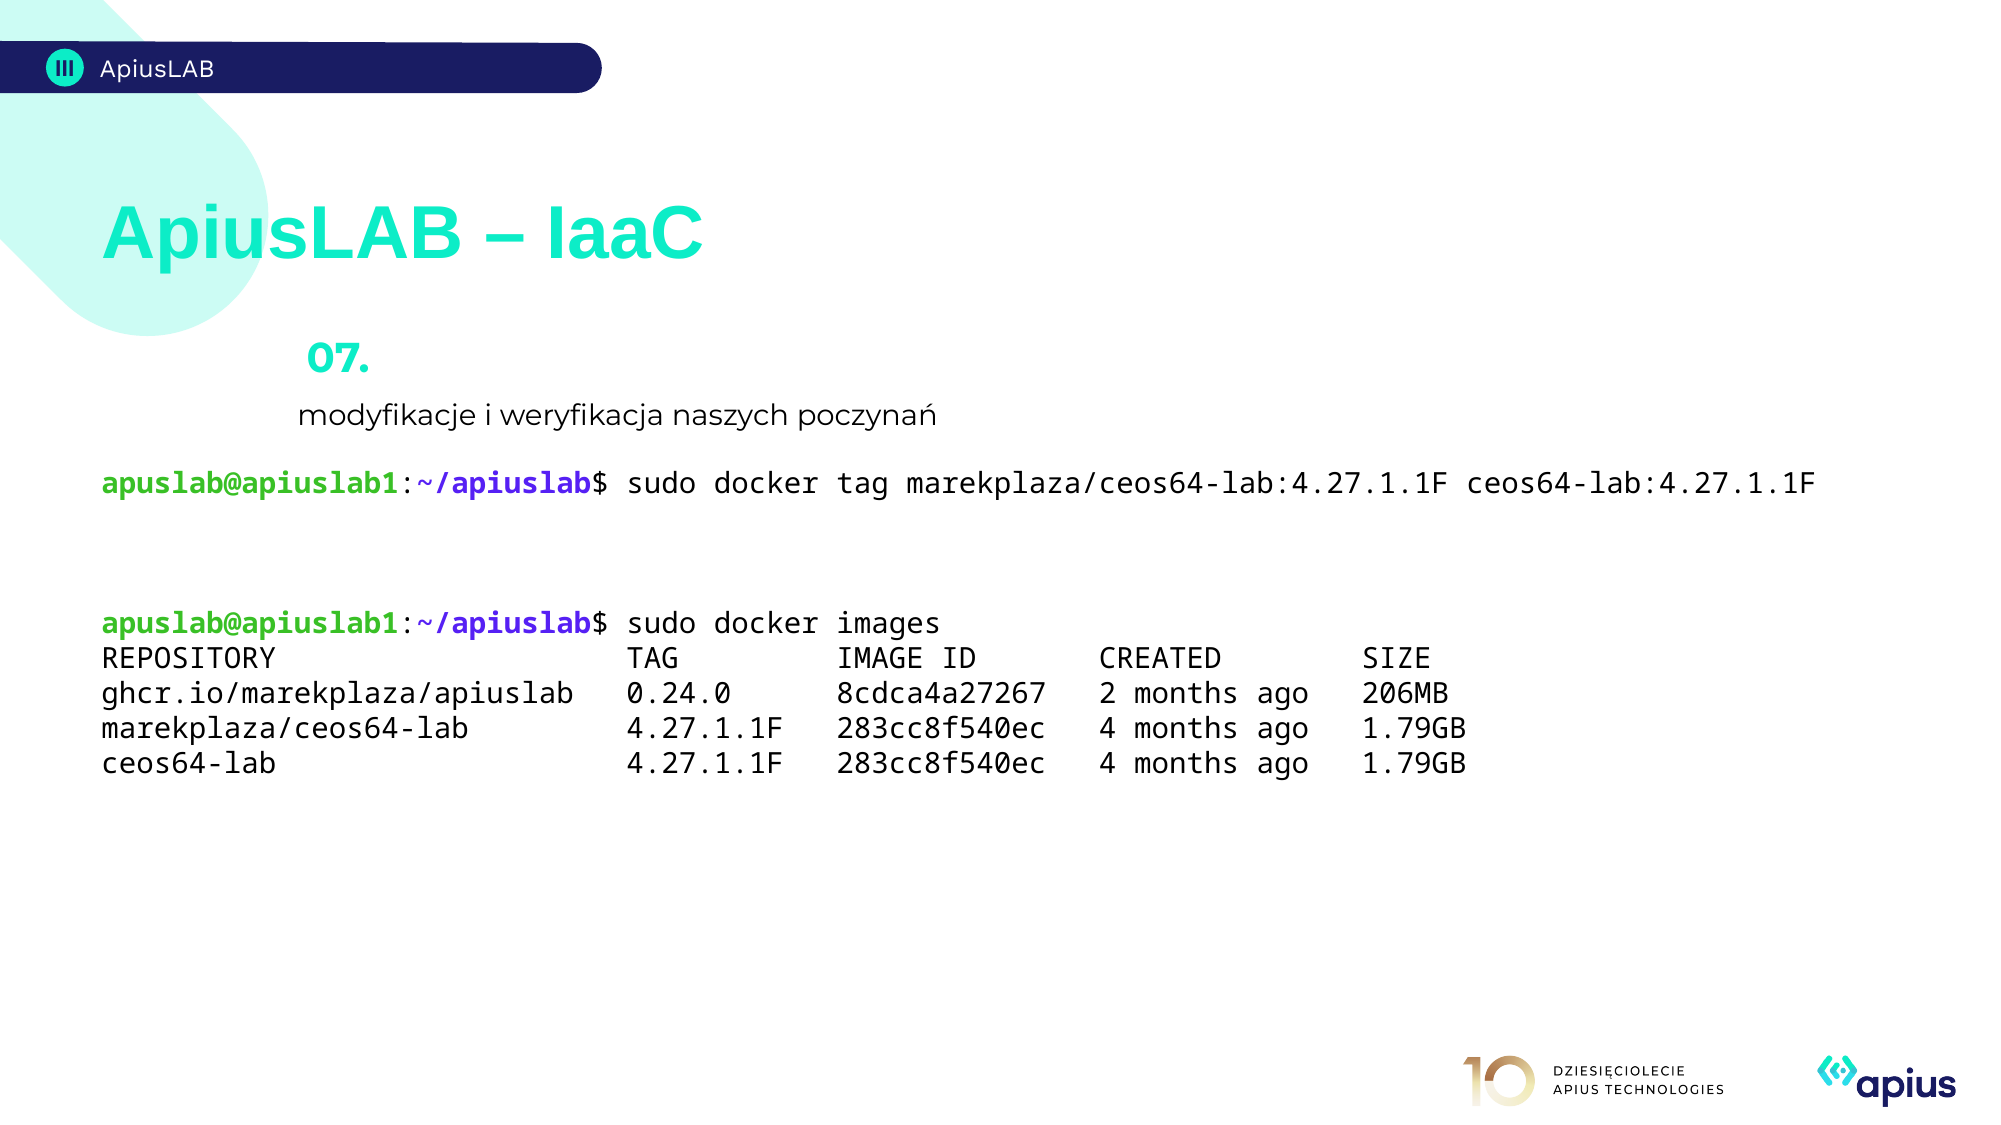

III
ApiusLAB
# ApiusLAB – IaaC
07.
	modyfikacje i weryfikacja naszych poczynań

apuslab@apiuslab1:~/apiuslab$ sudo docker tag marekplaza/ceos64-lab:4.27.1.1F ceos64-lab:4.27.1.1F

apuslab@apiuslab1:~/apiuslab$ sudo docker images
REPOSITORY                    TAG         IMAGE ID       CREATED        SIZE
ghcr.io/marekplaza/apiuslab   0.24.0      8cdca4a27267   2 months ago   206MB
marekplaza/ceos64-lab         4.27.1.1F   283cc8f540ec   4 months ago   1.79GB
ceos64-lab                    4.27.1.1F   283cc8f540ec   4 months ago   1.79GB